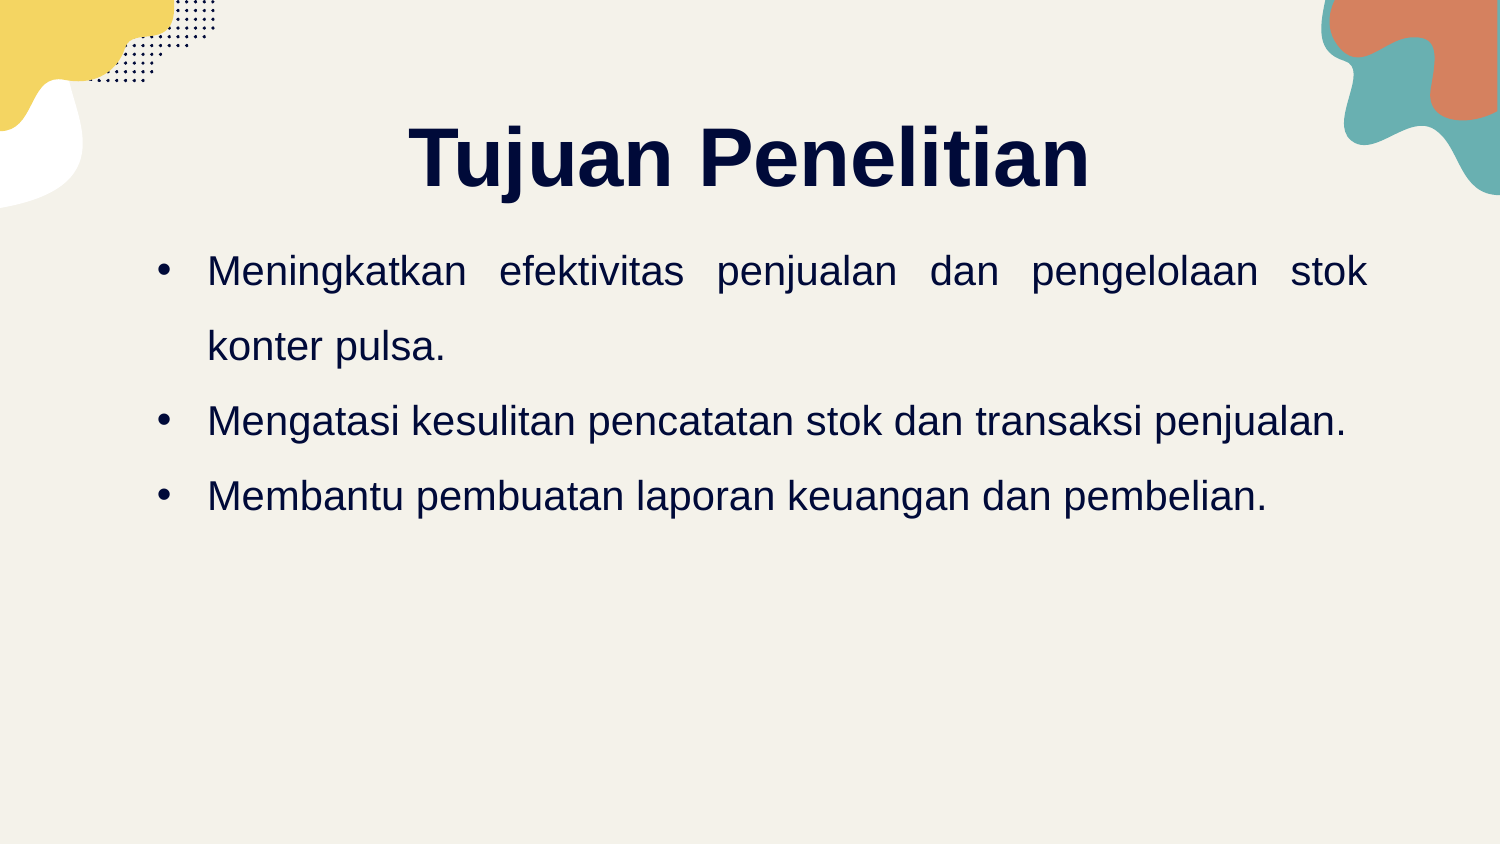

# Tujuan Penelitian
Meningkatkan efektivitas penjualan dan pengelolaan stok konter pulsa.
Mengatasi kesulitan pencatatan stok dan transaksi penjualan.
Membantu pembuatan laporan keuangan dan pembelian.